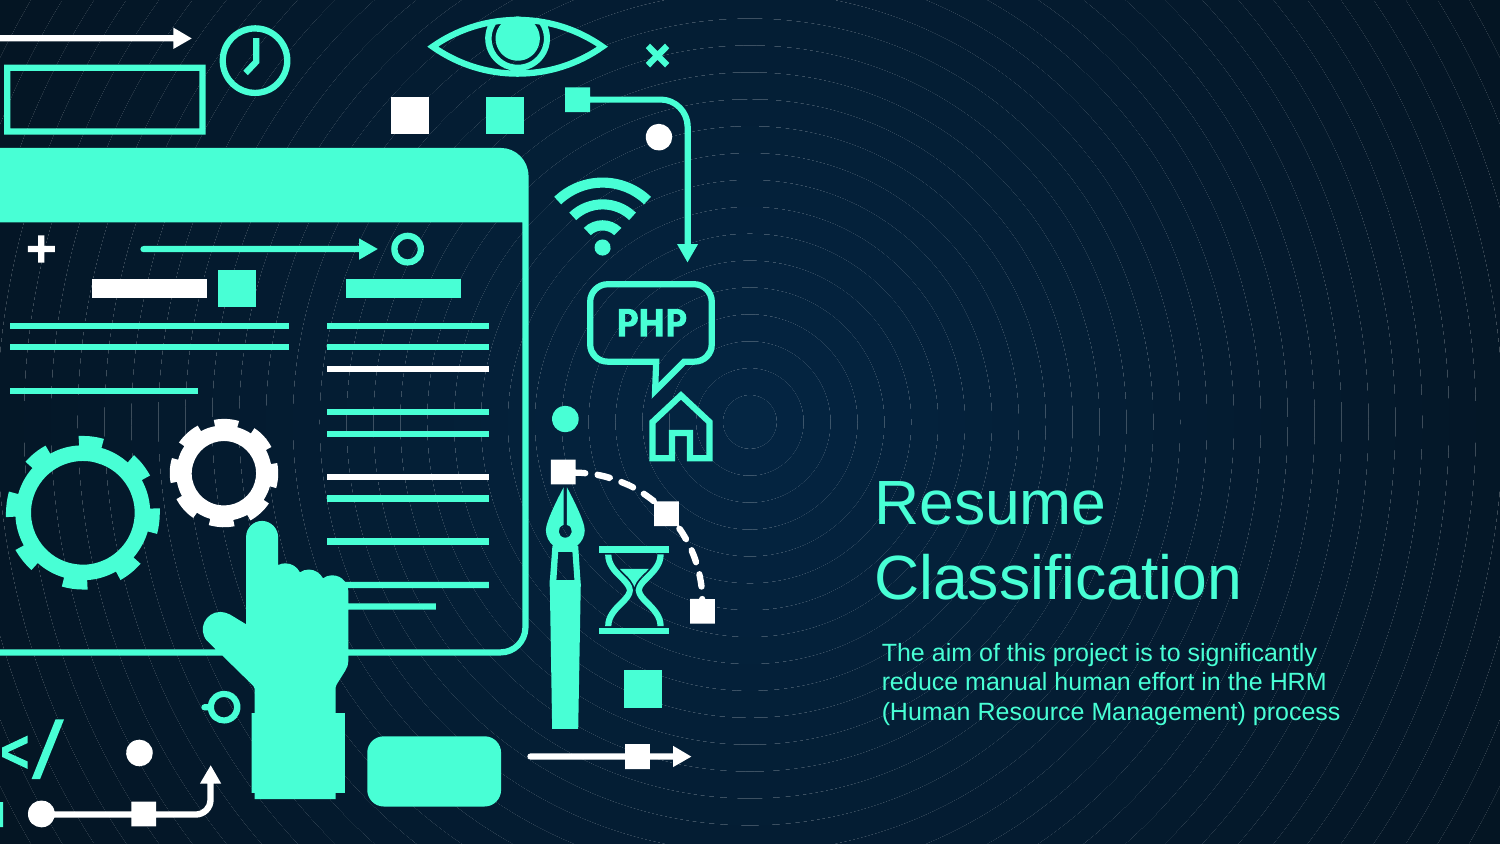

# Resume Classification

The aim of this project is to significantly reduce manual human effort in the HRM (Human Resource Management) process